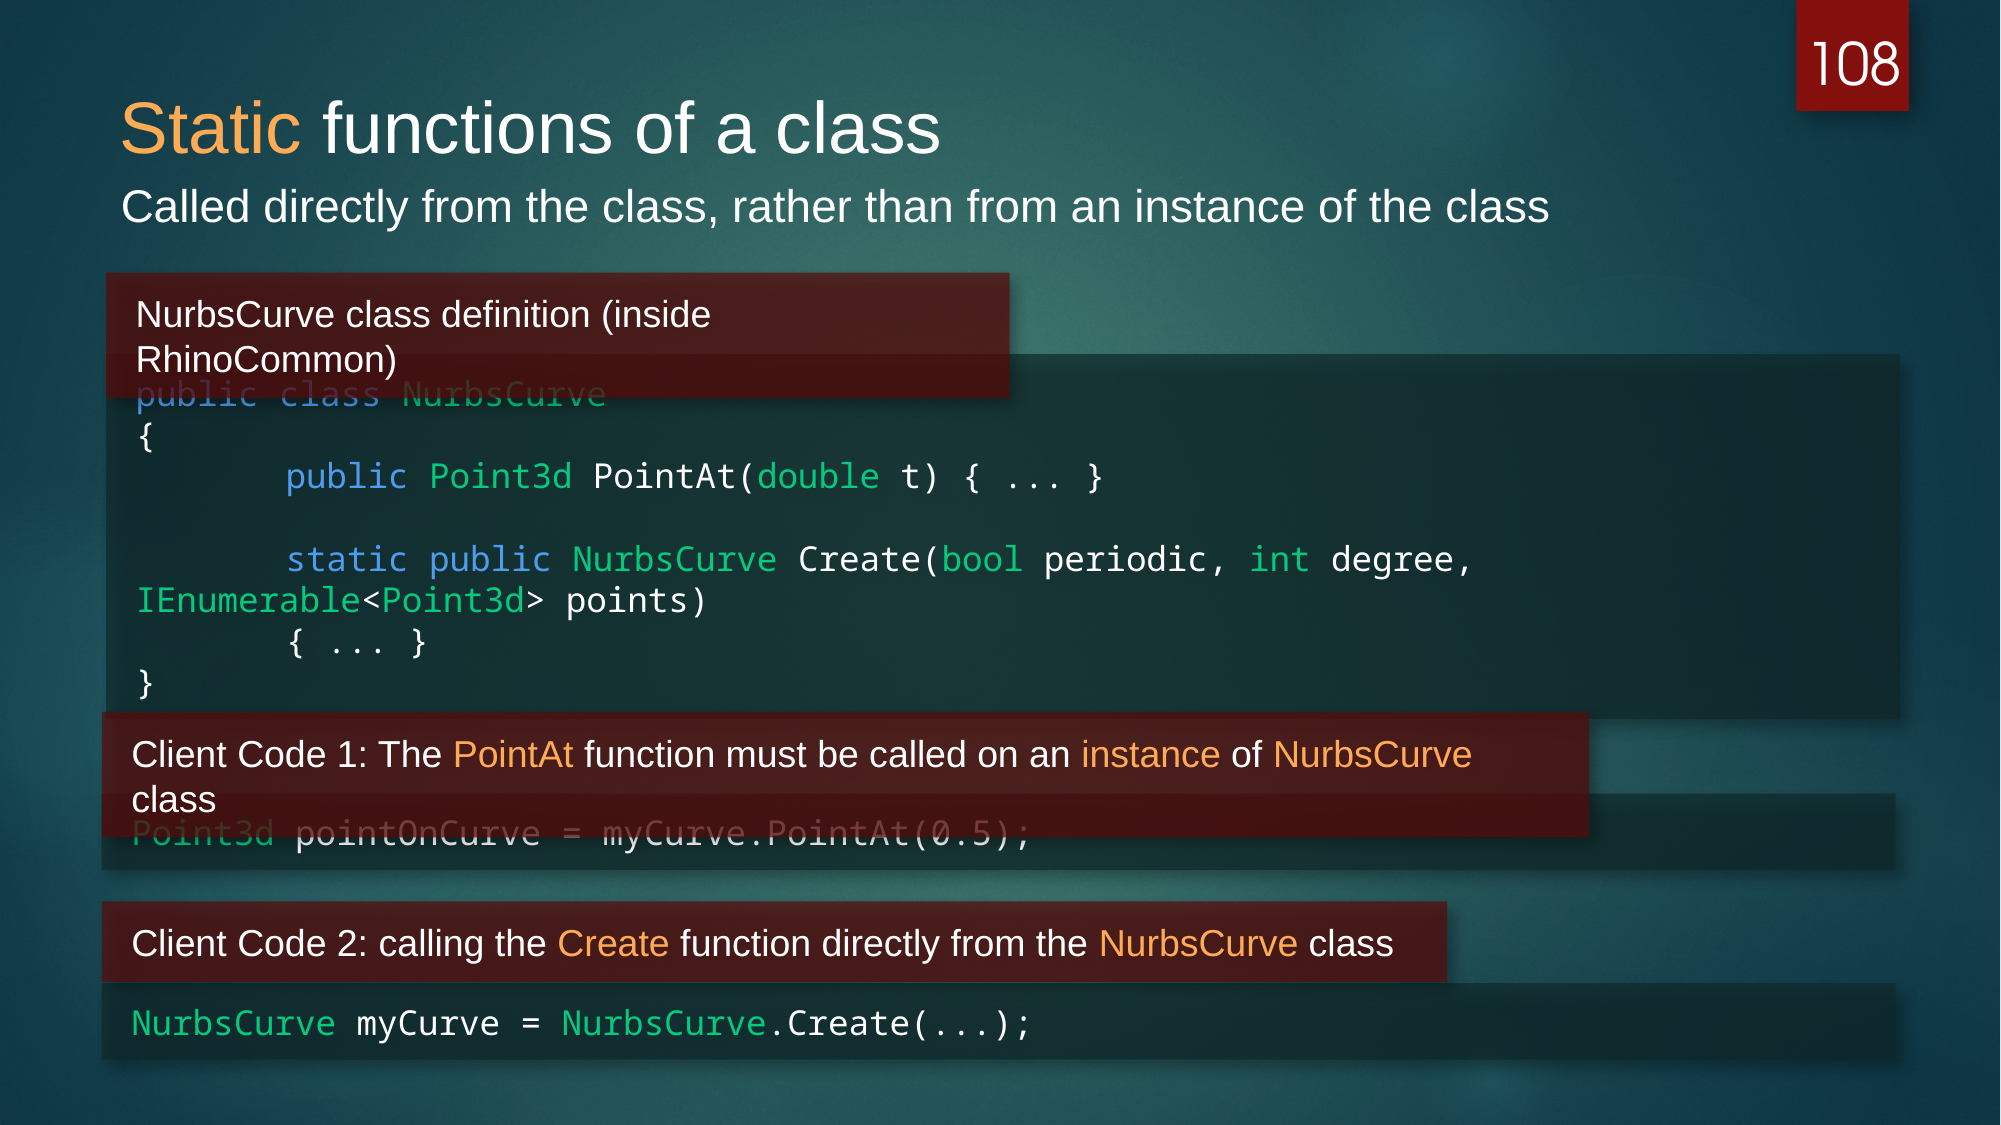

108
Static functions of a class

Called directly from the class, rather than from an instance of the class
NurbsCurve class definition (inside RhinoCommon)
public class NurbsCurve
{
	public Point3d PointAt(double t) { ... }

	static public NurbsCurve Create(bool periodic, int degree, IEnumerable<Point3d> points)
	{ ... }
}
Client Code 1: The PointAt function must be called on an instance of NurbsCurve class
Point3d pointOnCurve = myCurve.PointAt(0.5);
Client Code 2: calling the Create function directly from the NurbsCurve class
NurbsCurve myCurve = NurbsCurve.Create(...);